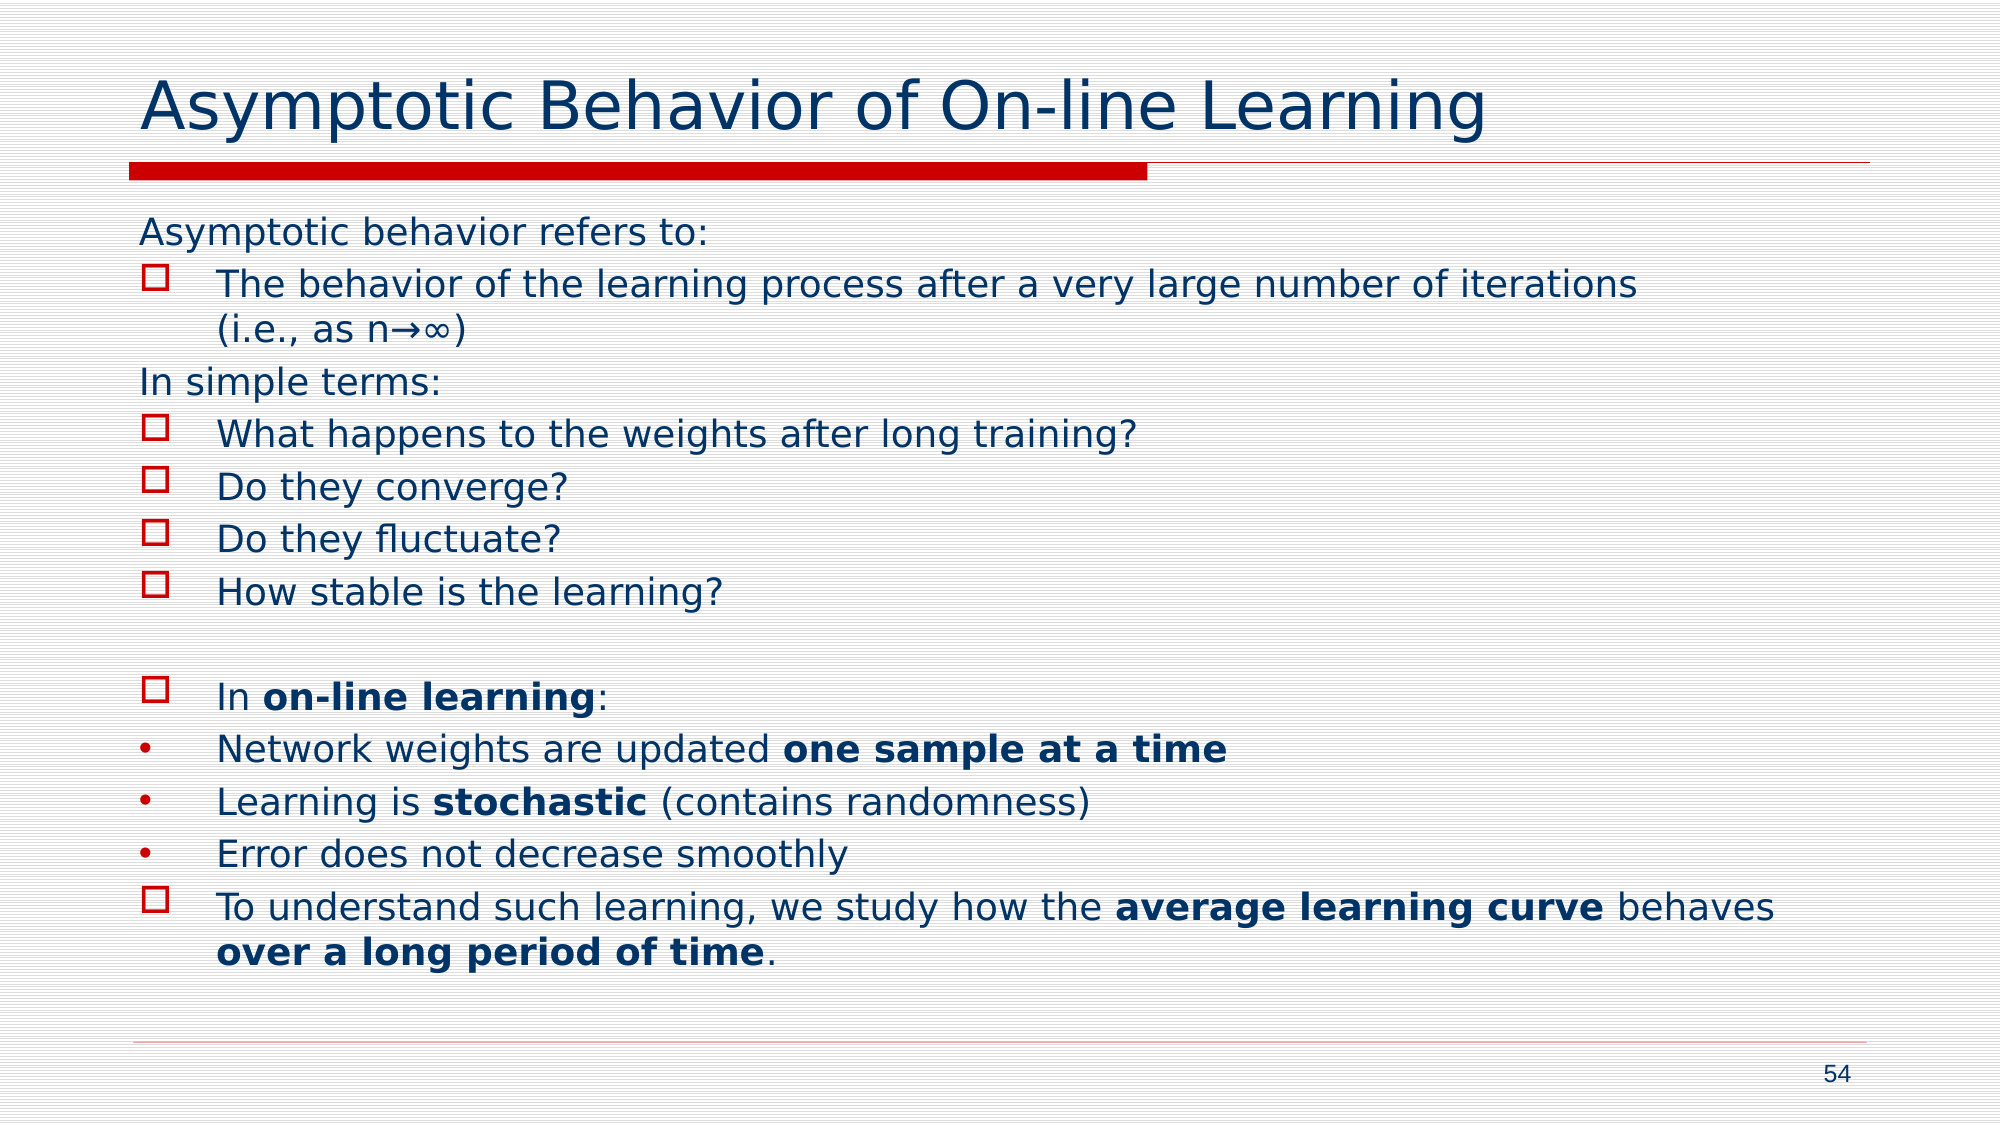

# Asymptotic Behavior of On-line Learning
Asymptotic behavior refers to:
The behavior of the learning process after a very large number of iterations
(i.e., as n→∞)
In simple terms:
What happens to the weights after long training?
Do they converge?
Do they fluctuate?
How stable is the learning?

In on-line learning:
Network weights are updated one sample at a time
Learning is stochastic (contains randomness)
Error does not decrease smoothly
To understand such learning, we study how the average learning curve behaves over a long period of time.

54